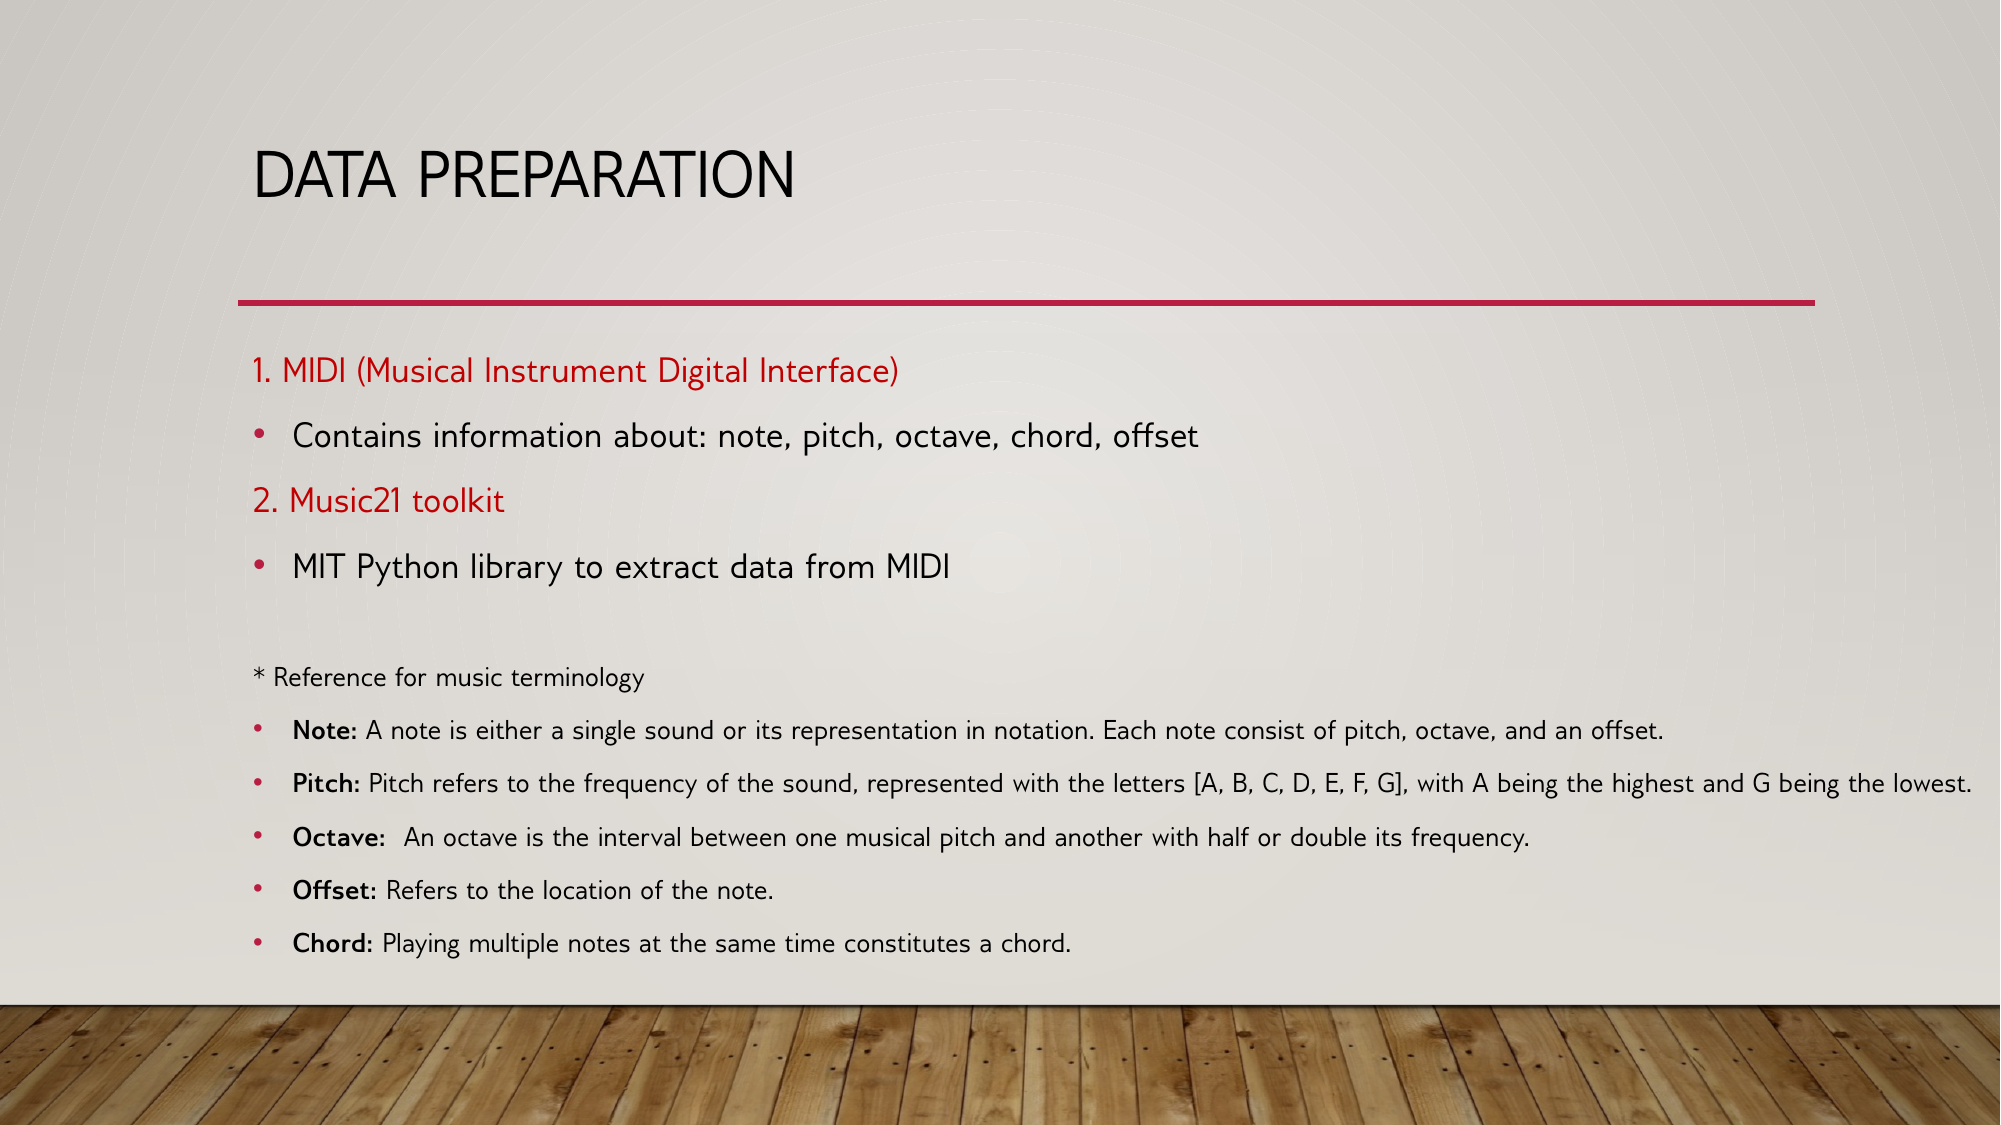

# DATA Preparation
1. MIDI (Musical Instrument Digital Interface)
Contains information about: note, pitch, octave, chord, offset
2. Music21 toolkit
MIT Python library to extract data from MIDI

* Reference for music terminology
Note: A note is either a single sound or its representation in notation. Each note consist of pitch, octave, and an offset.
Pitch: Pitch refers to the frequency of the sound, represented with the letters [A, B, C, D, E, F, G], with A being the highest and G being the lowest.
Octave:  An octave is the interval between one musical pitch and another with half or double its frequency.
Offset: Refers to the location of the note.
Chord: Playing multiple notes at the same time constitutes a chord.